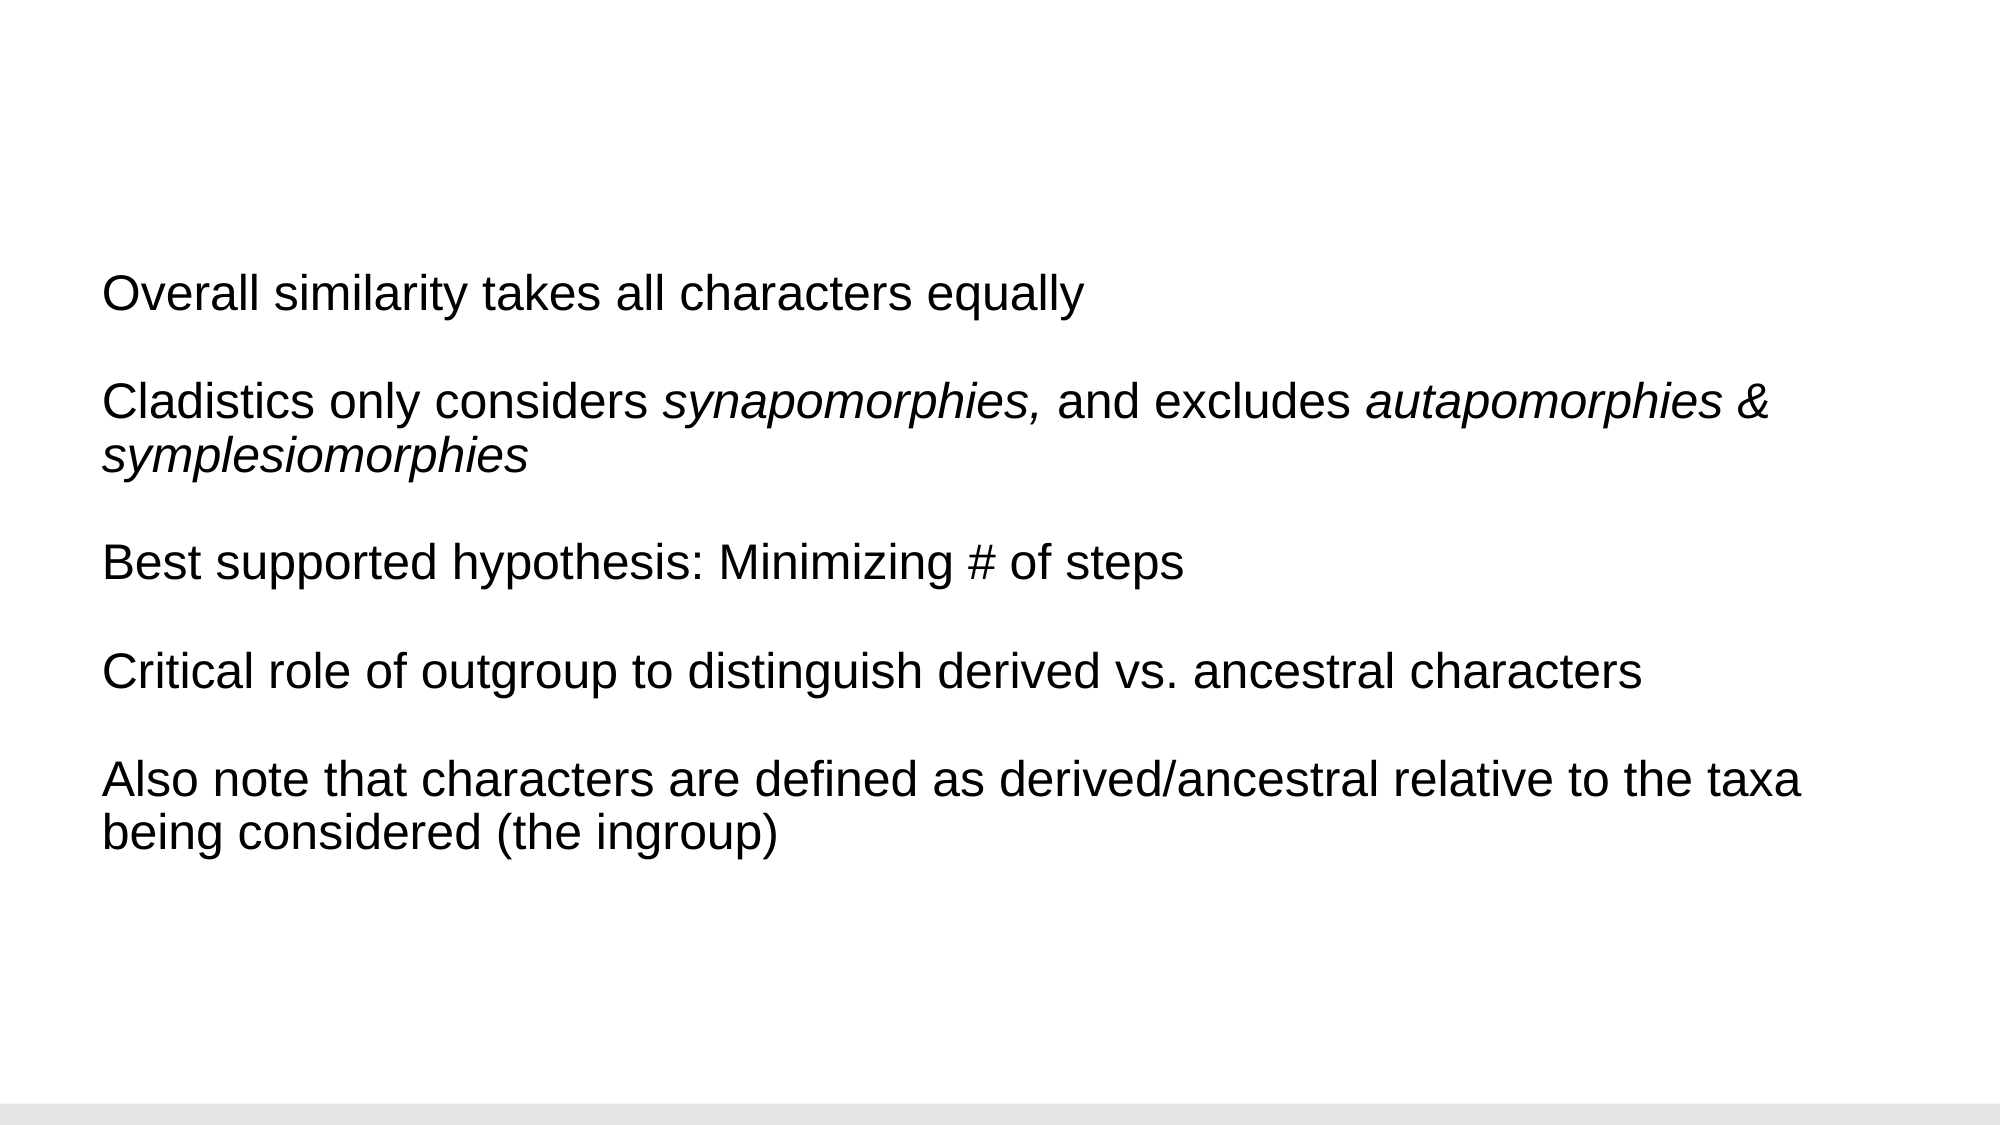

Overall similarity takes all characters equally

Cladistics only considers synapomorphies, and excludes autapomorphies & symplesiomorphies

Best supported hypothesis: Minimizing # of steps

Critical role of outgroup to distinguish derived vs. ancestral characters

Also note that characters are defined as derived/ancestral relative to the taxa being considered (the ingroup)